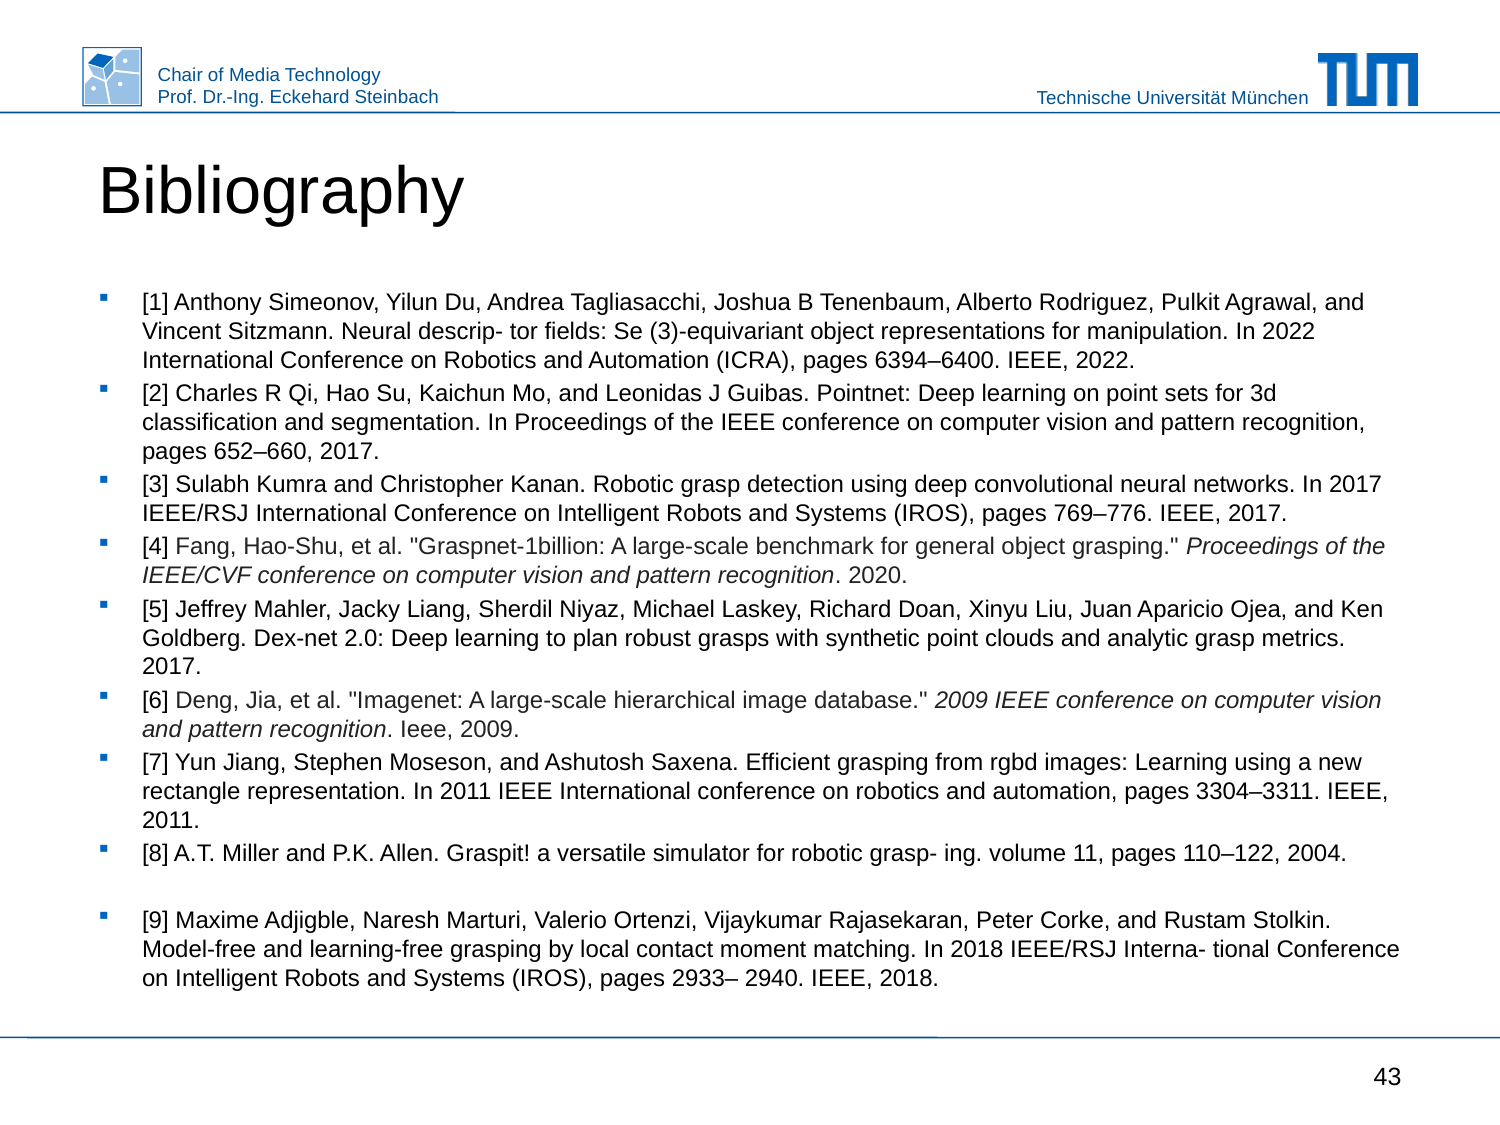

# Bibliography
[1] Anthony Simeonov, Yilun Du, Andrea Tagliasacchi, Joshua B Tenenbaum, Alberto Rodriguez, Pulkit Agrawal, and Vincent Sitzmann. Neural descrip- tor fields: Se (3)-equivariant object representations for manipulation. In 2022 International Conference on Robotics and Automation (ICRA), pages 6394–6400. IEEE, 2022.
[2] Charles R Qi, Hao Su, Kaichun Mo, and Leonidas J Guibas. Pointnet: Deep learning on point sets for 3d classification and segmentation. In Proceedings of the IEEE conference on computer vision and pattern recognition, pages 652–660, 2017.
[3] Sulabh Kumra and Christopher Kanan. Robotic grasp detection using deep convolutional neural networks. In 2017 IEEE/RSJ International Conference on Intelligent Robots and Systems (IROS), pages 769–776. IEEE, 2017.
[4] Fang, Hao-Shu, et al. "Graspnet-1billion: A large-scale benchmark for general object grasping." Proceedings of the IEEE/CVF conference on computer vision and pattern recognition. 2020.
[5] Jeffrey Mahler, Jacky Liang, Sherdil Niyaz, Michael Laskey, Richard Doan, Xinyu Liu, Juan Aparicio Ojea, and Ken Goldberg. Dex-net 2.0: Deep learning to plan robust grasps with synthetic point clouds and analytic grasp metrics. 2017.
[6] Deng, Jia, et al. "Imagenet: A large-scale hierarchical image database." 2009 IEEE conference on computer vision and pattern recognition. Ieee, 2009.
[7] Yun Jiang, Stephen Moseson, and Ashutosh Saxena. Efficient grasping from rgbd images: Learning using a new rectangle representation. In 2011 IEEE International conference on robotics and automation, pages 3304–3311. IEEE, 2011.
[8] A.T. Miller and P.K. Allen. Graspit! a versatile simulator for robotic grasp- ing. volume 11, pages 110–122, 2004.

[9] Maxime Adjigble, Naresh Marturi, Valerio Ortenzi, Vijaykumar Rajasekaran, Peter Corke, and Rustam Stolkin. Model-free and learning-free grasping by local contact moment matching. In 2018 IEEE/RSJ Interna- tional Conference on Intelligent Robots and Systems (IROS), pages 2933– 2940. IEEE, 2018.

43